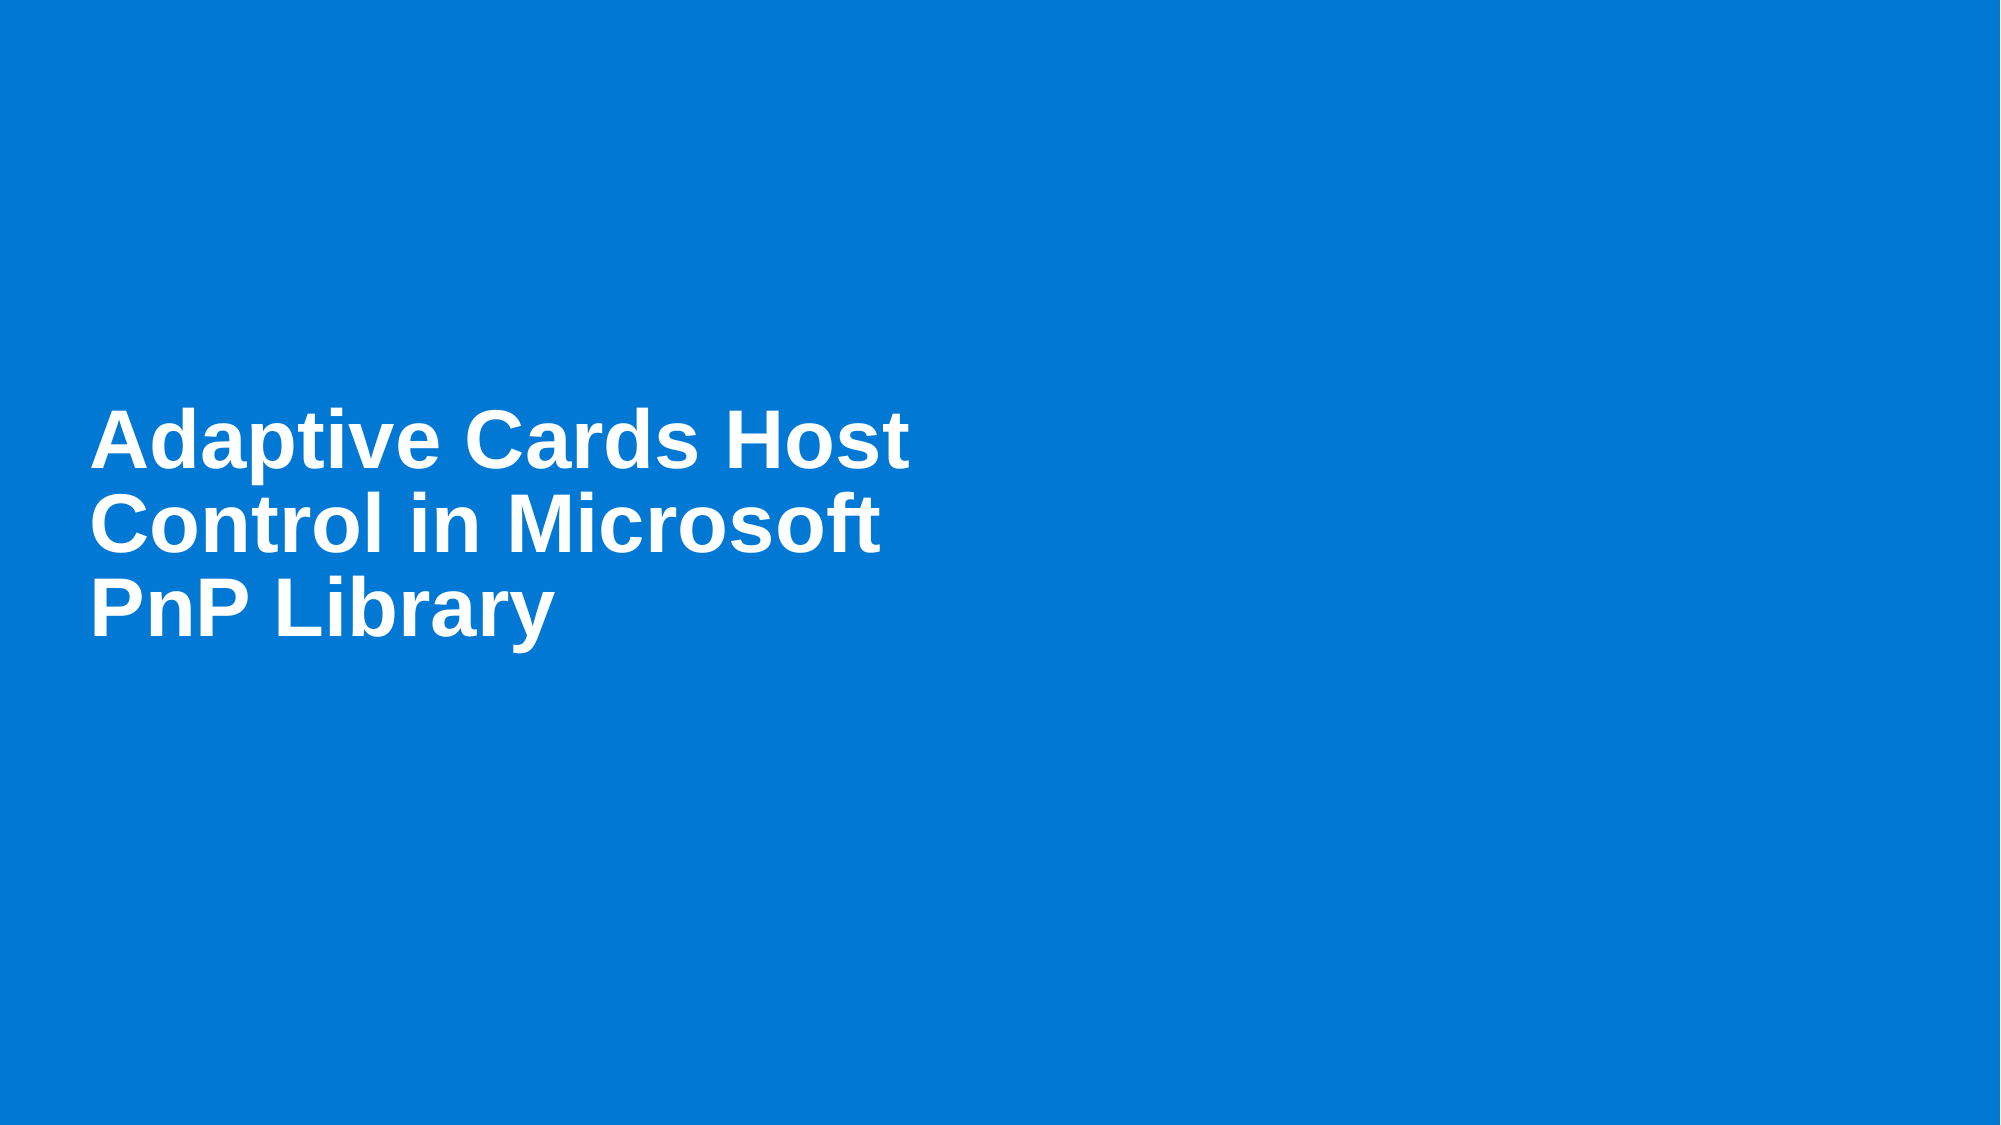

Adaptive Cards Host Control in Microsoft PnP Library